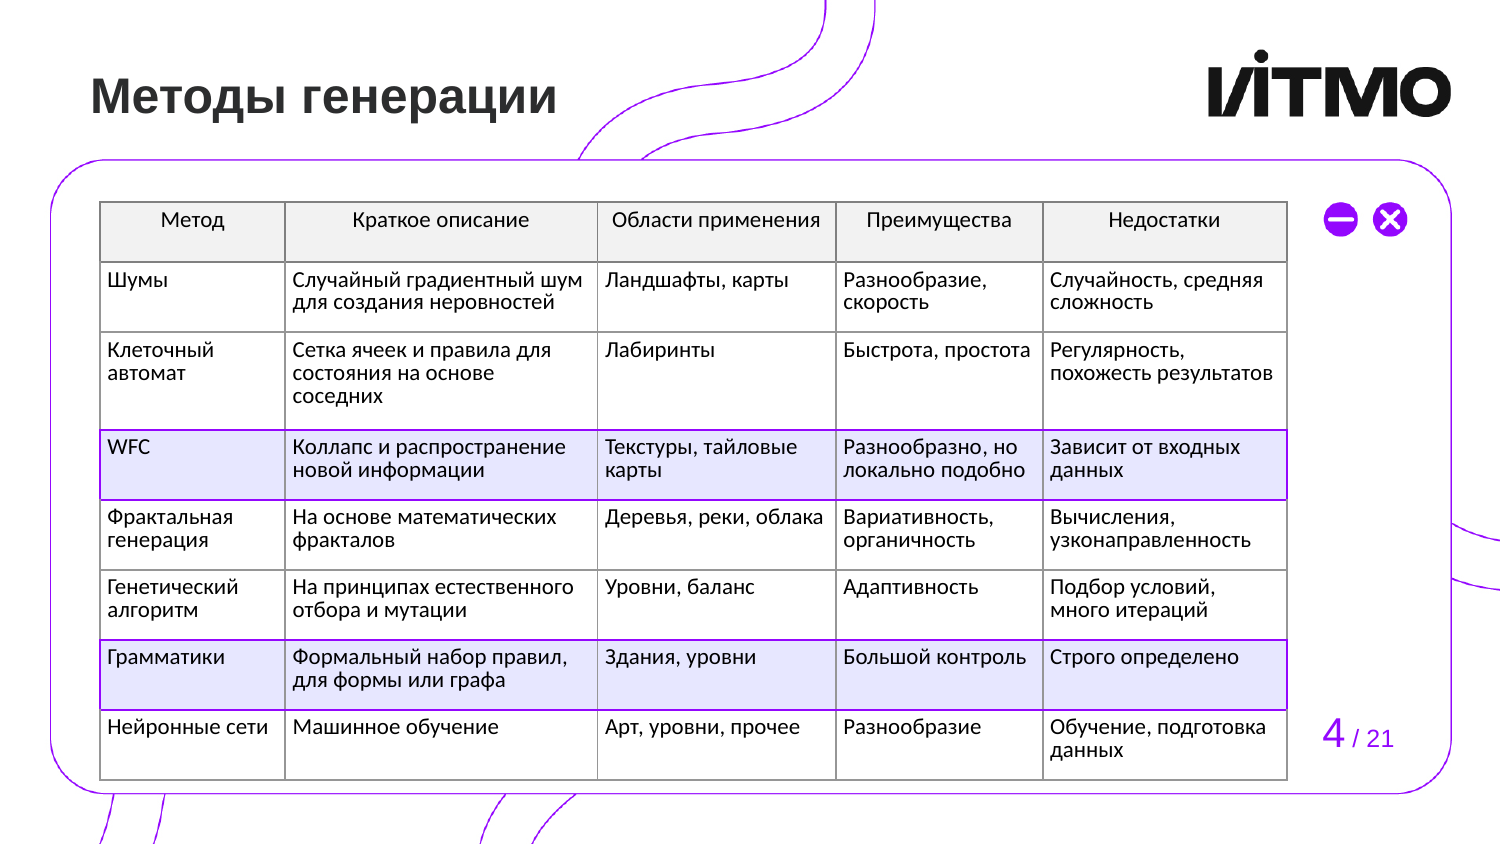

# Методы генерации
| Метод | Краткое описание | Области применения | Преимущества | Недостатки |
| --- | --- | --- | --- | --- |
| Шумы | Случайный градиентный шум для создания неровностей | Ландшафты, карты | Разнообразие, скорость | Случайность, средняя сложность |
| Клеточный автомат | Сетка ячеек и правила для состояния на основе соседних | Лабиринты | Быстрота, простота | Регулярность, похожесть результатов |
| WFC | Коллапс и распространение новой информации | Текстуры, тайловые карты | Разнообразно, но локально подобно | Зависит от входных данных |
| Фрактальная генерация | На основе математических фракталов | Деревья, реки, облака | Вариативность, органичность | Вычисления, узконаправленность |
| Генетический алгоритм | На принципах естественного отбора и мутации | Уровни, баланс | Адаптивность | Подбор условий, много итераций |
| Грамматики | Формальный набор правил, для формы или графа | Здания, уровни | Большой контроль | Строго определено |
| Нейронные сети | Машинное обучение | Арт, уровни, прочее | Разнообразие | Обучение, подготовка данных |
4 / 21